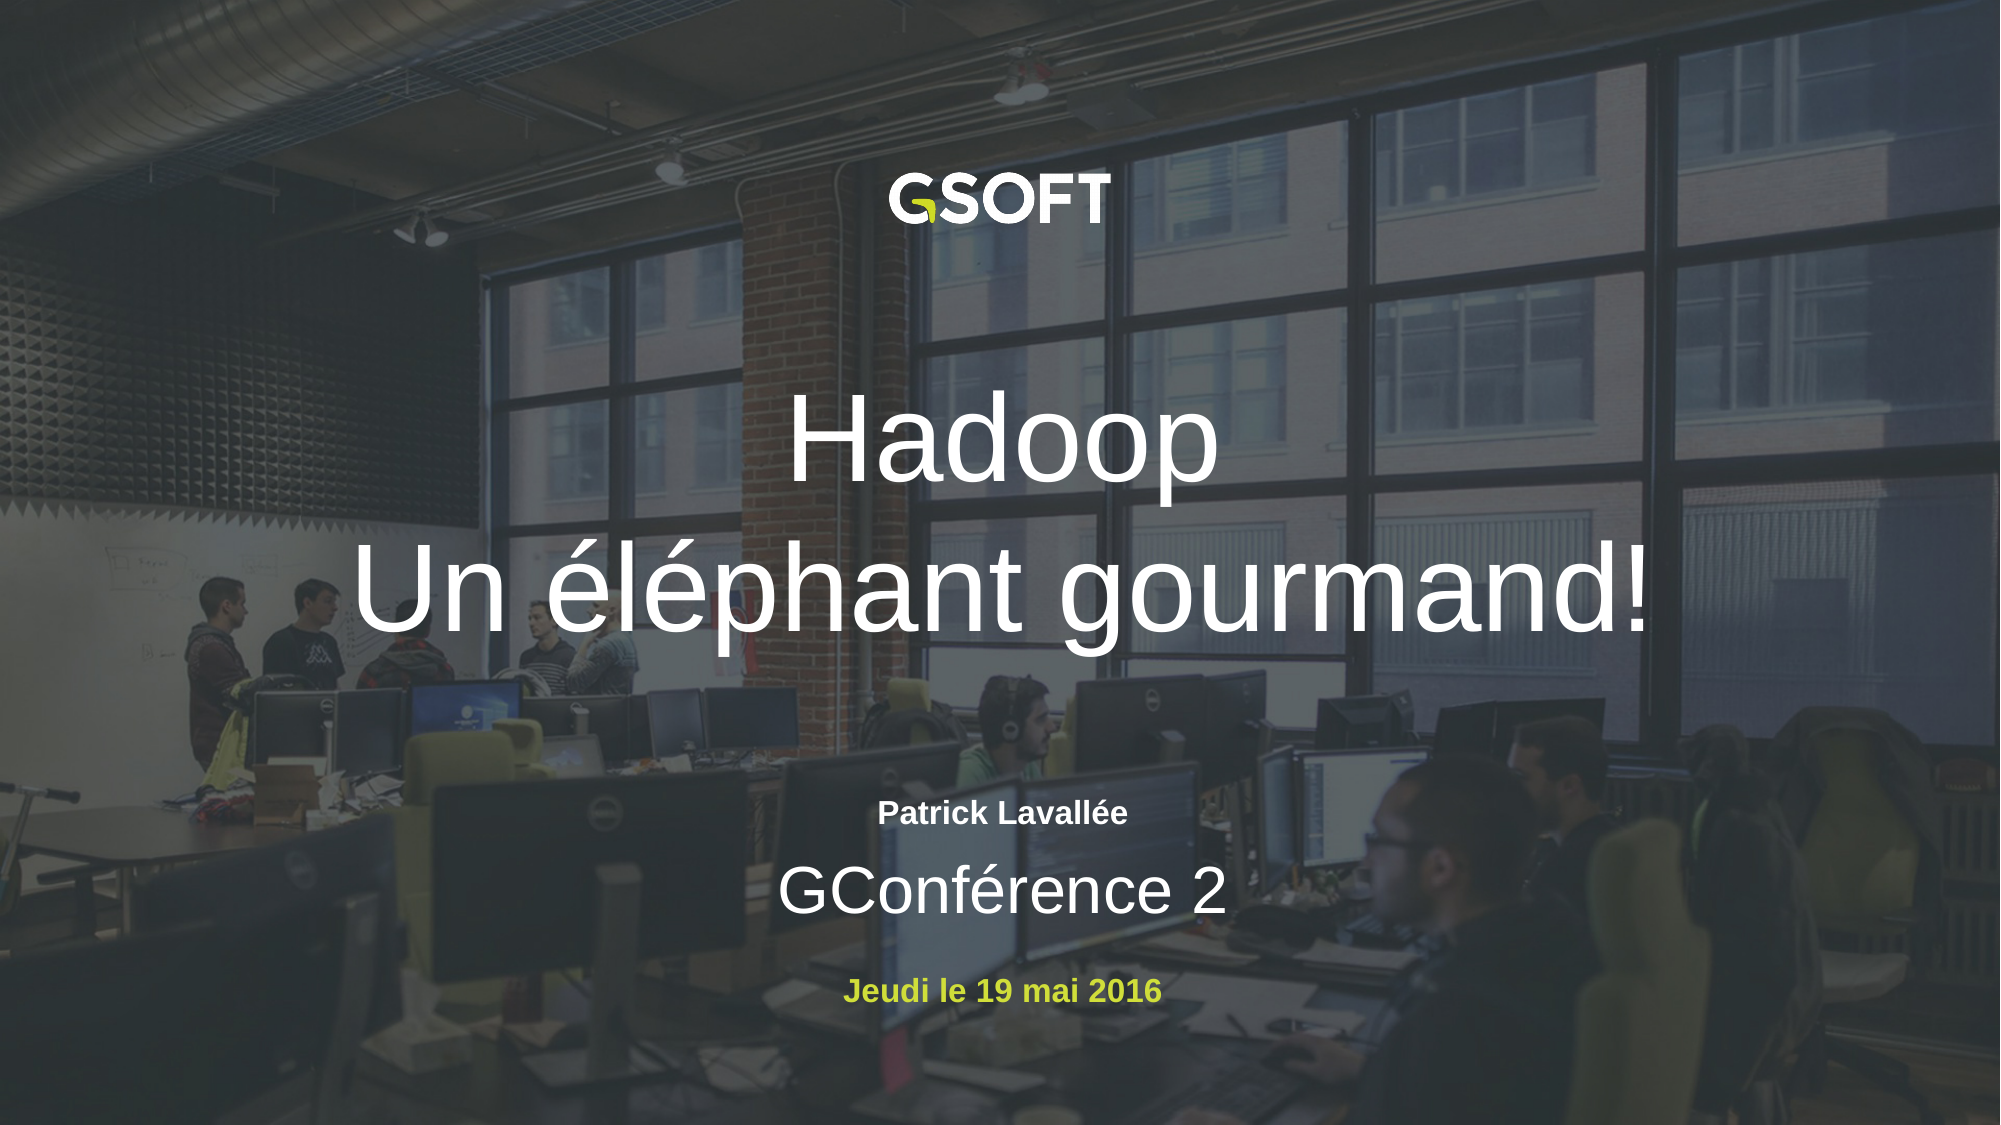

Hadoop
Un éléphant gourmand!
Patrick Lavallée
GConférence 2

Jeudi le 19 mai 2016